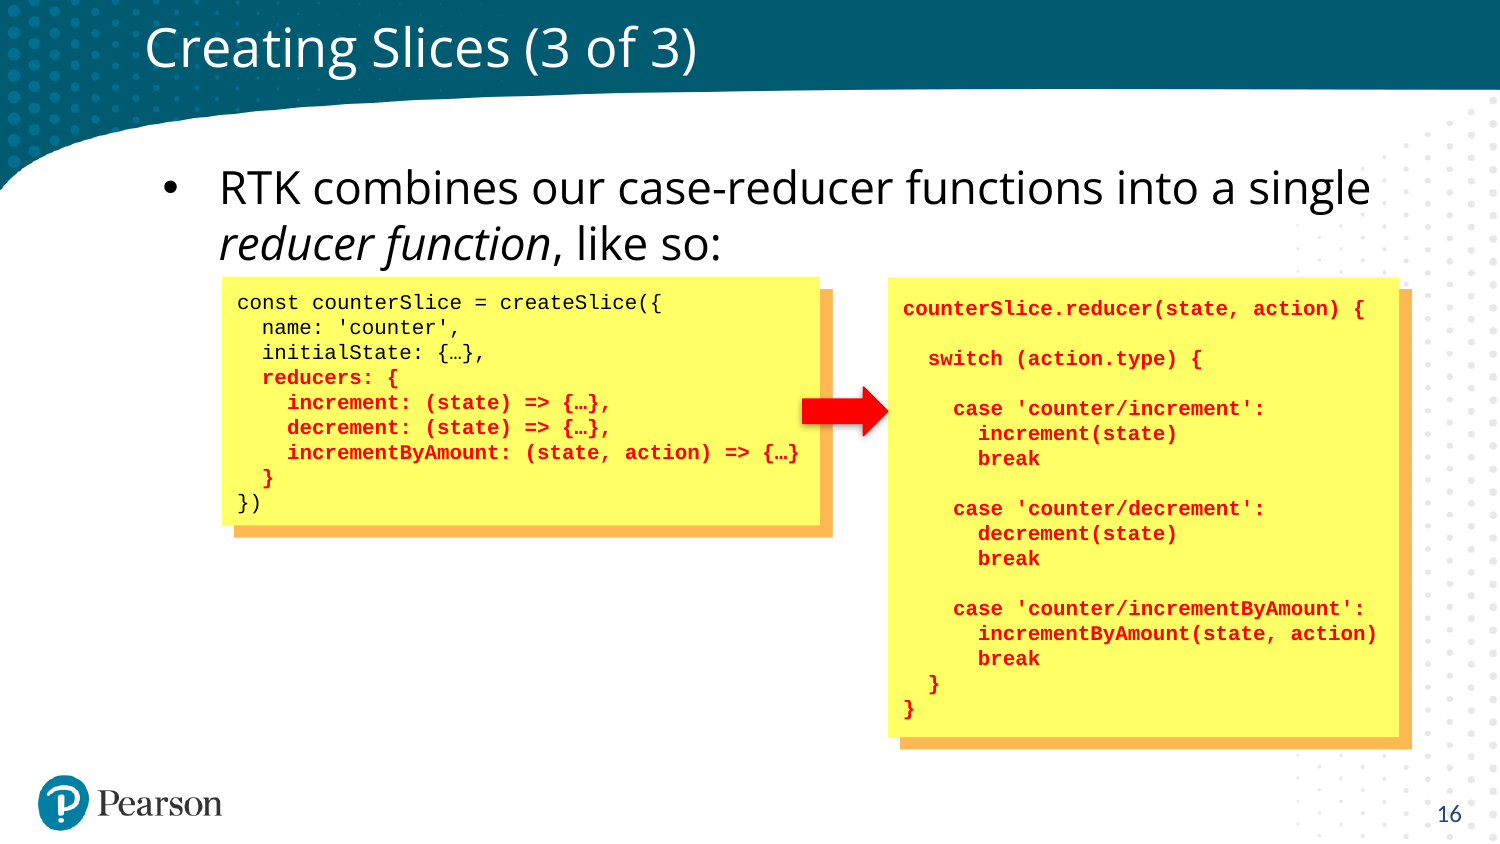

# Creating Slices (3 of 3)
RTK combines our case-reducer functions into a single reducer function, like so:
const counterSlice = createSlice({
  name: 'counter',
  initialState: {…},
  reducers: {
    increment: (state) => {…},
    decrement: (state) => {…},
    incrementByAmount: (state, action) => {…}
  }
})
counterSlice.reducer(state, action) {

  switch (action.type) {

    case 'counter/increment':
      increment(state)
      break

    case 'counter/decrement':
      decrement(state)
      break

    case 'counter/incrementByAmount':
      incrementByAmount(state, action)
      break
  }
}

16